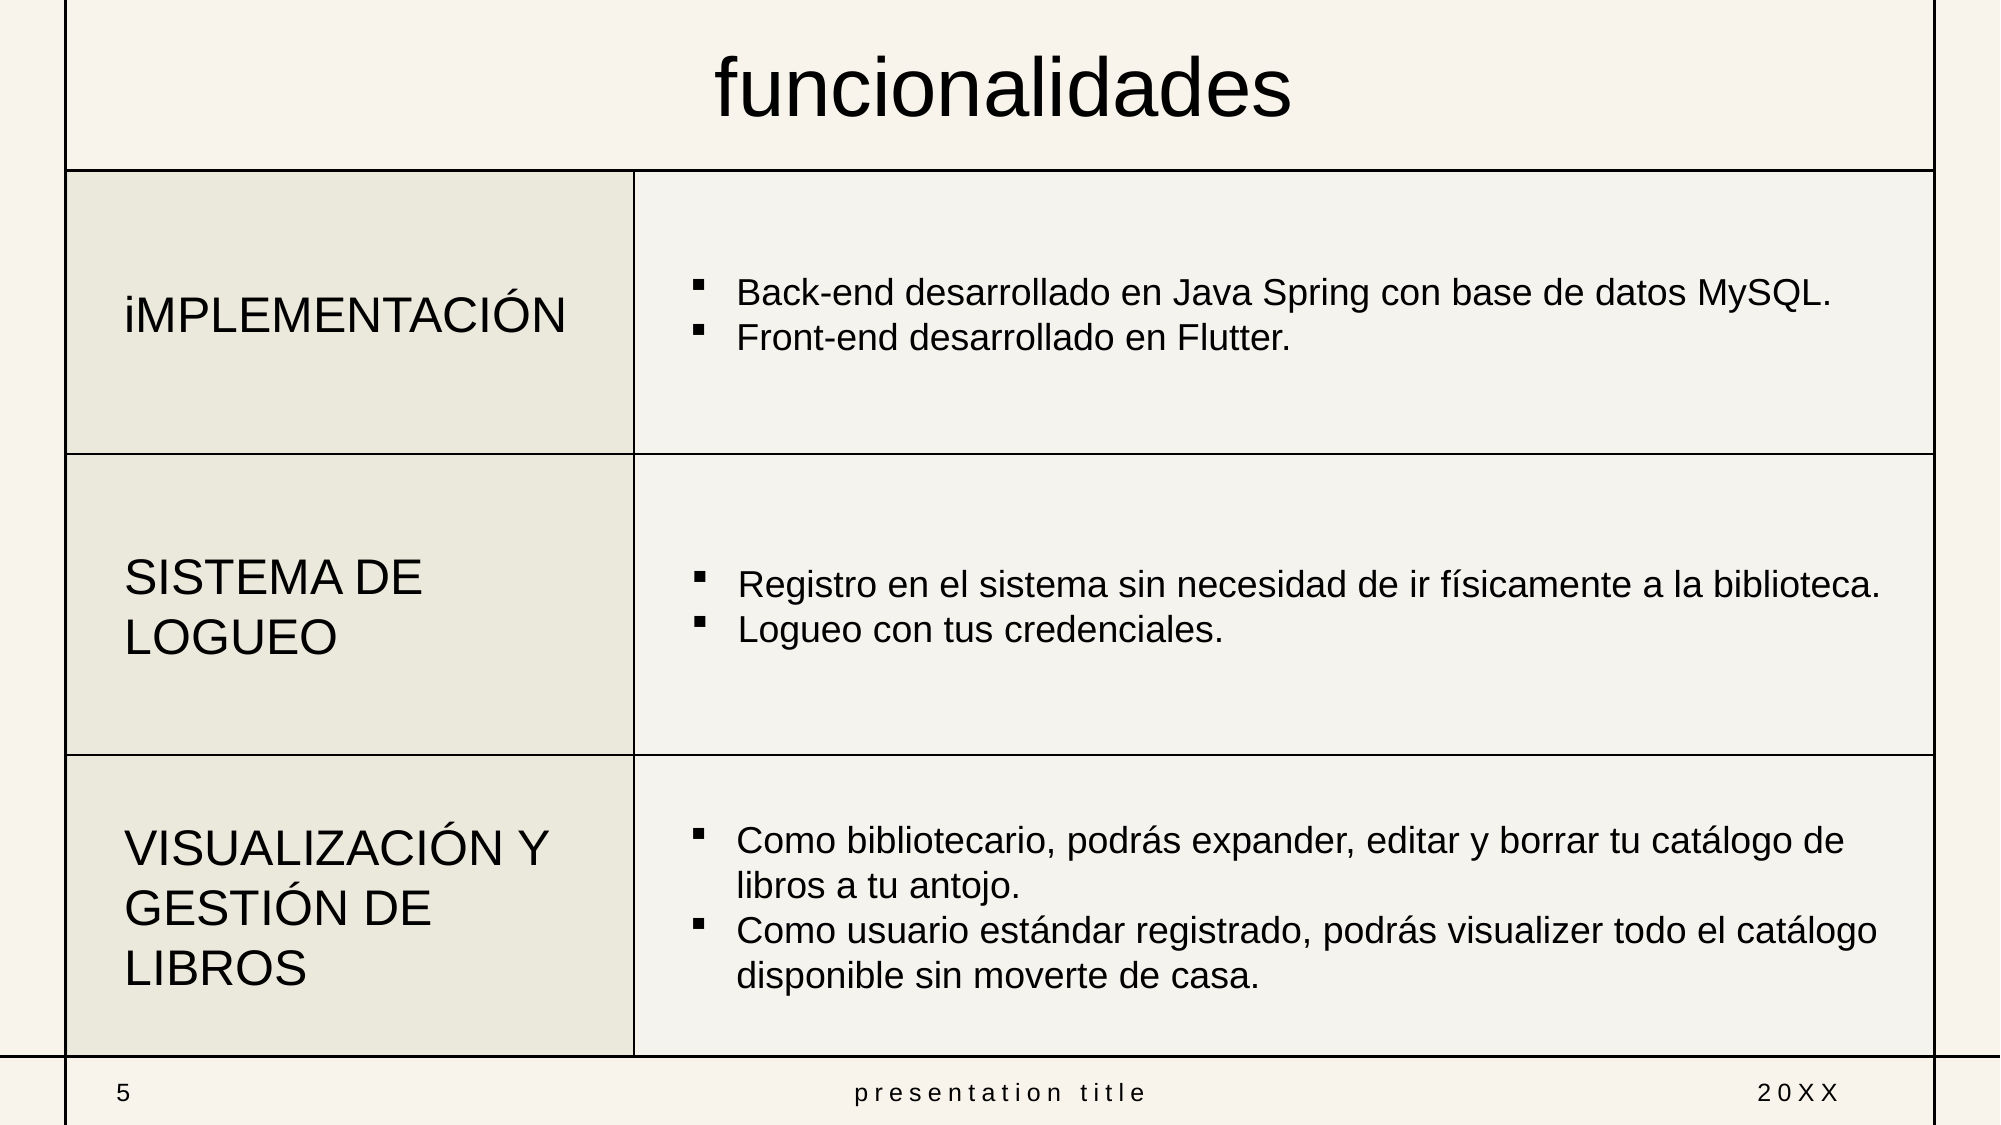

# funcionalidades
Back-end desarrollado en Java Spring con base de datos MySQL.
Front-end desarrollado en Flutter.
iMPLEMENTACIÓN
Registro en el sistema sin necesidad de ir físicamente a la biblioteca.
Logueo con tus credenciales.
SISTEMA DE LOGUEO
Como bibliotecario, podrás expander, editar y borrar tu catálogo de libros a tu antojo.
Como usuario estándar registrado, podrás visualizer todo el catálogo disponible sin moverte de casa.
VISUALIZACIÓN Y GESTIÓN DE LIBROS
5
presentation title
20XX